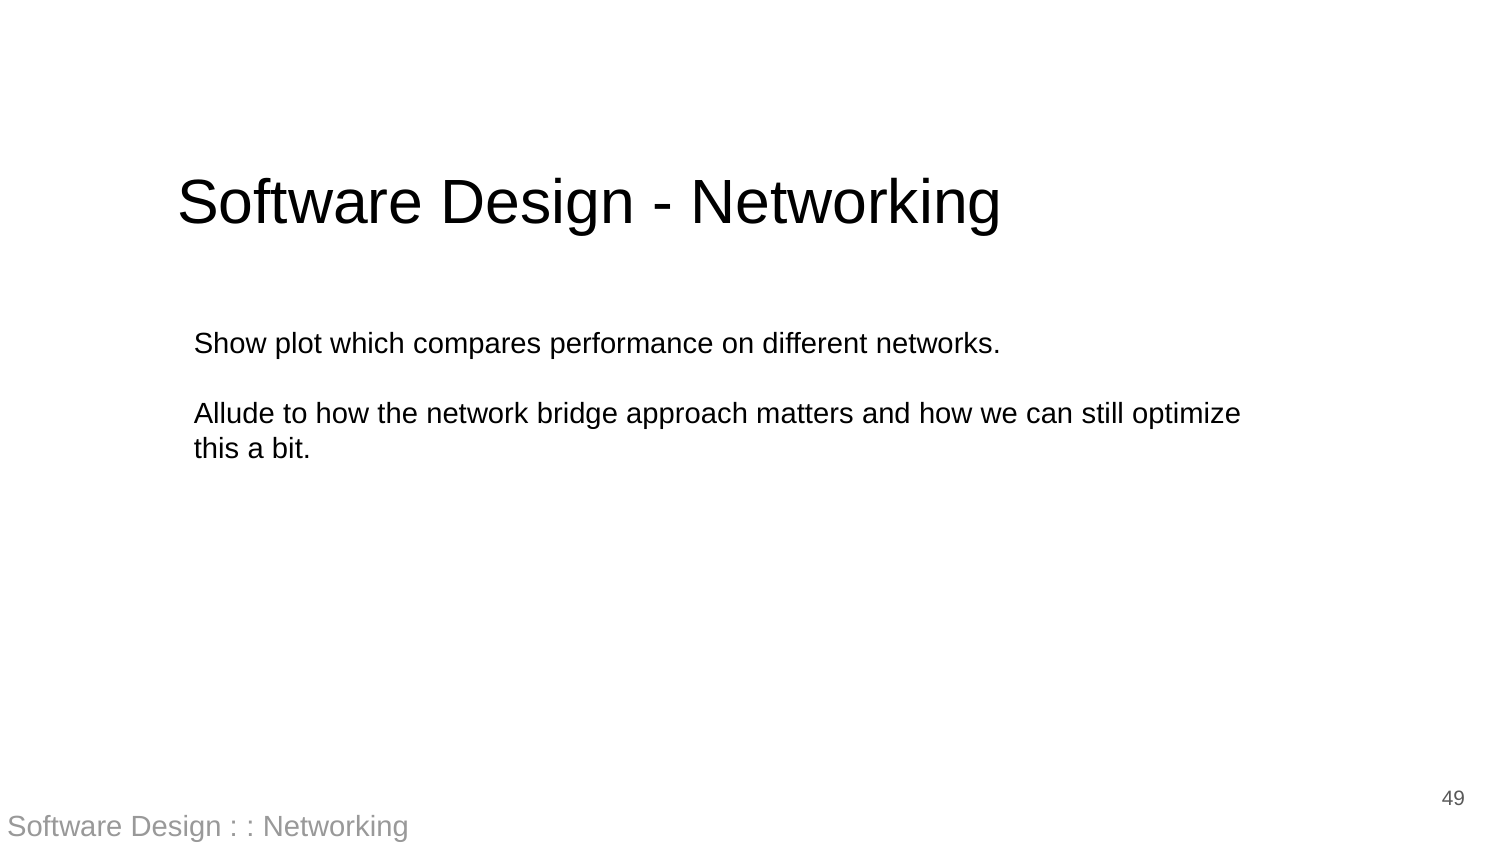

Software Design - Networking

Show plot which compares performance on different networks.

Allude to how the network bridge approach matters and how we can still optimize this a bit.
49
Software Design : : Networking